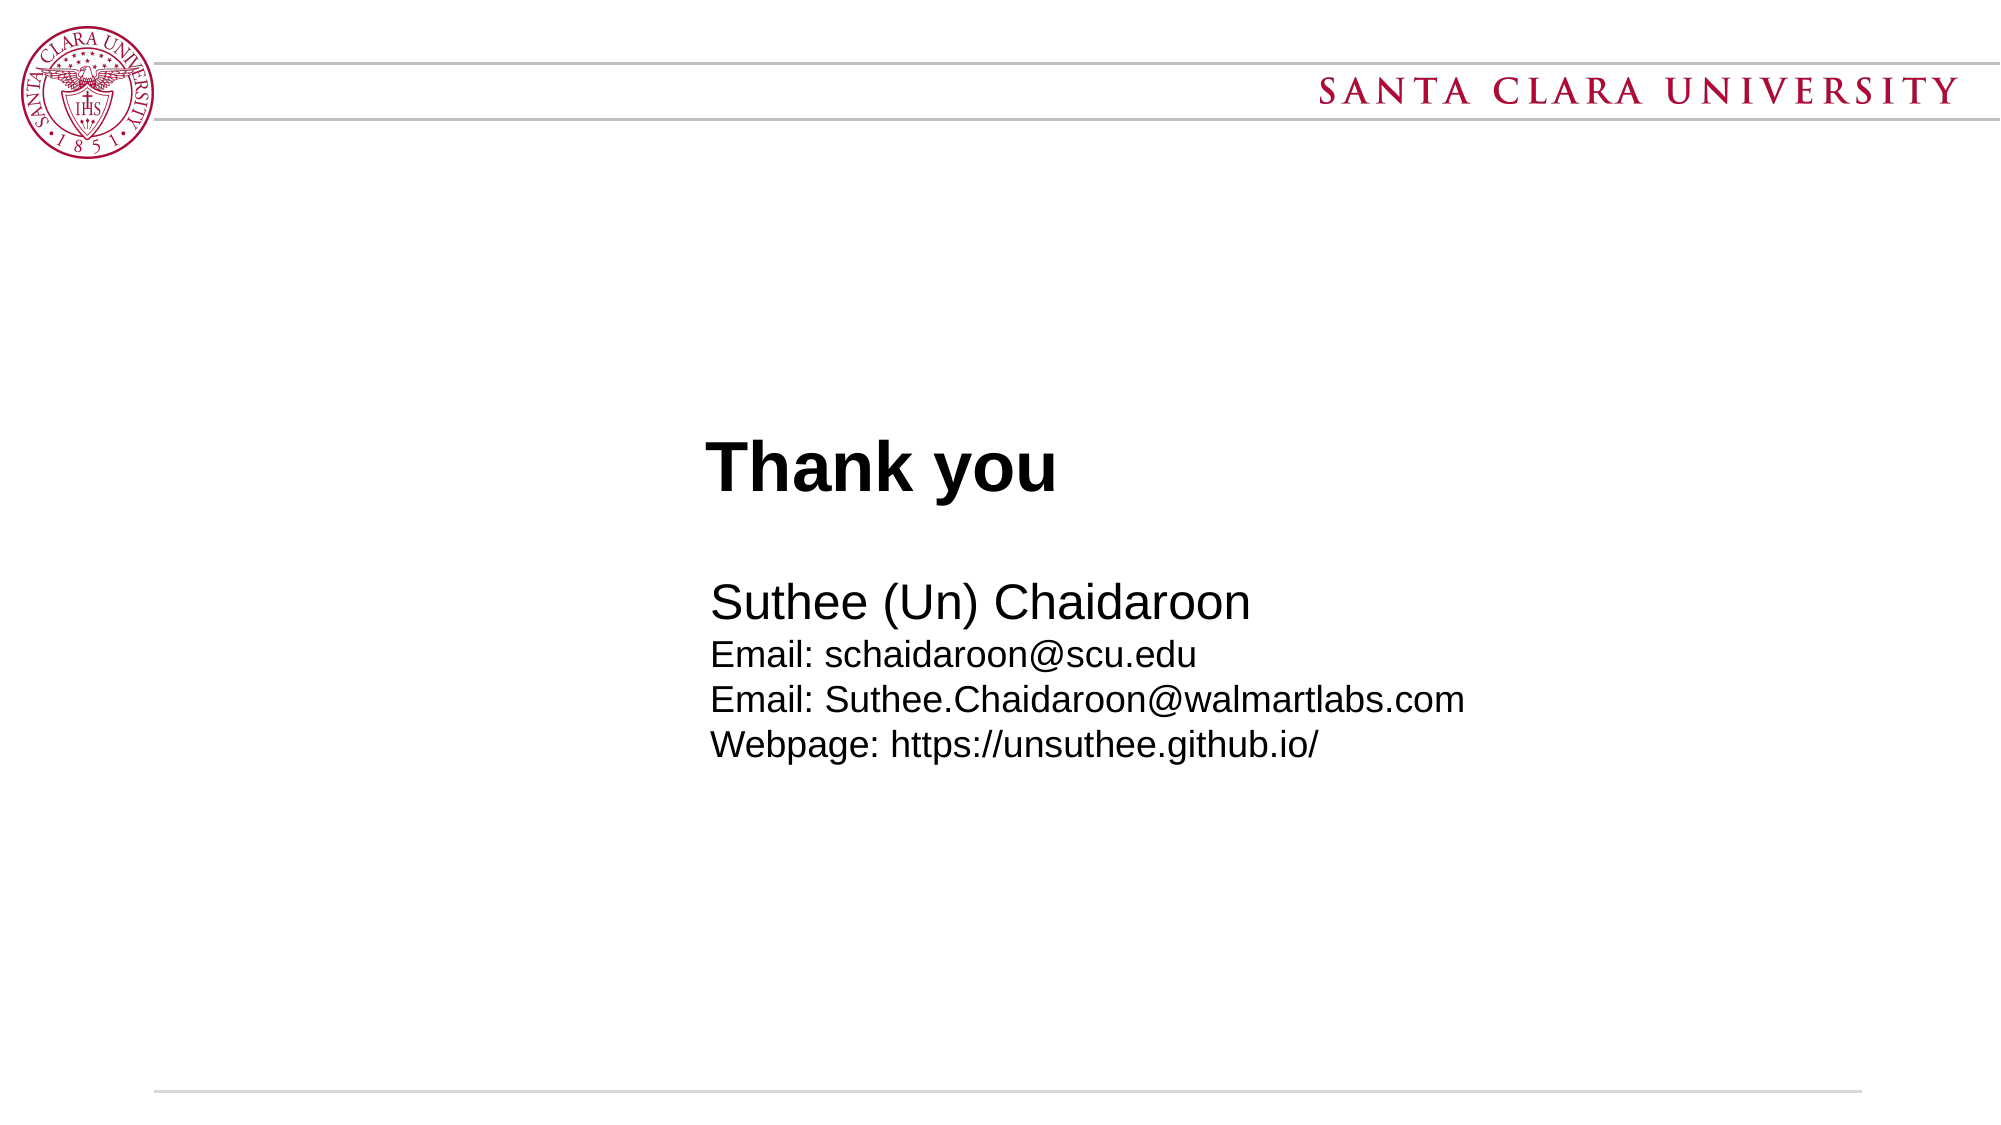

# Thank you
Suthee (Un) Chaidaroon
Email: schaidaroon@scu.edu
Email: Suthee.Chaidaroon@walmartlabs.com
Webpage: https://unsuthee.github.io/